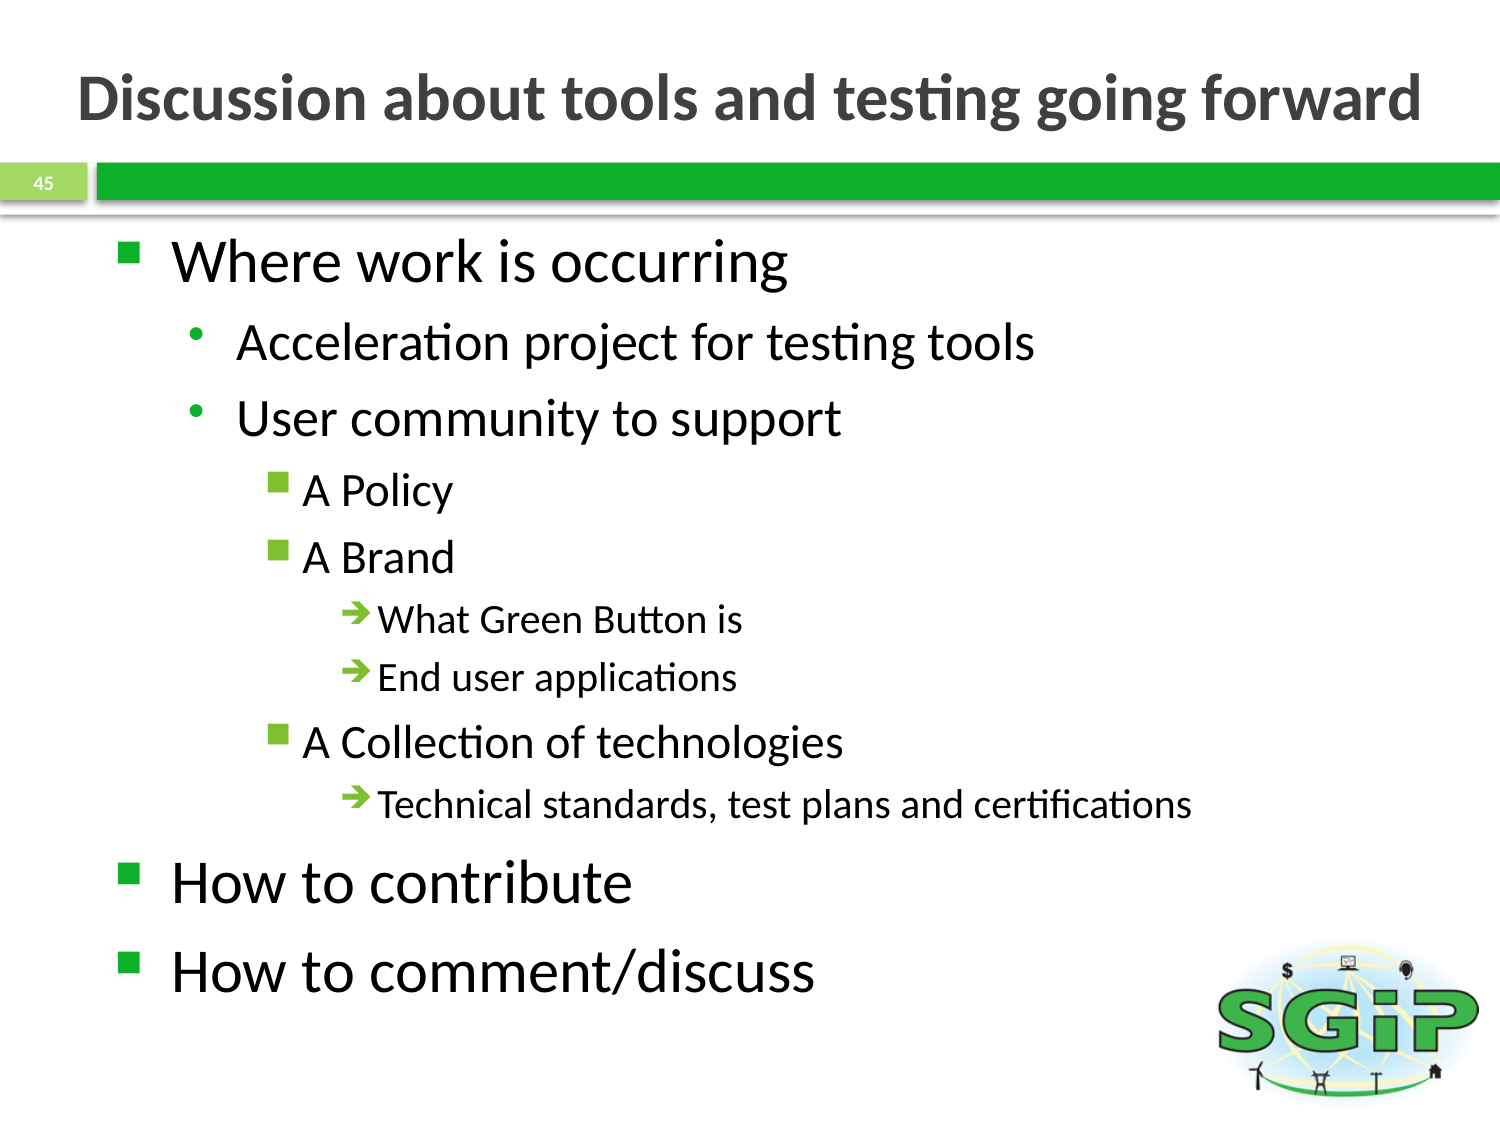

# Discussion about tools and testing going forward
45
Where work is occurring
Acceleration project for testing tools
User community to support
A Policy
A Brand
What Green Button is
End user applications
A Collection of technologies
Technical standards, test plans and certifications
How to contribute
How to comment/discuss